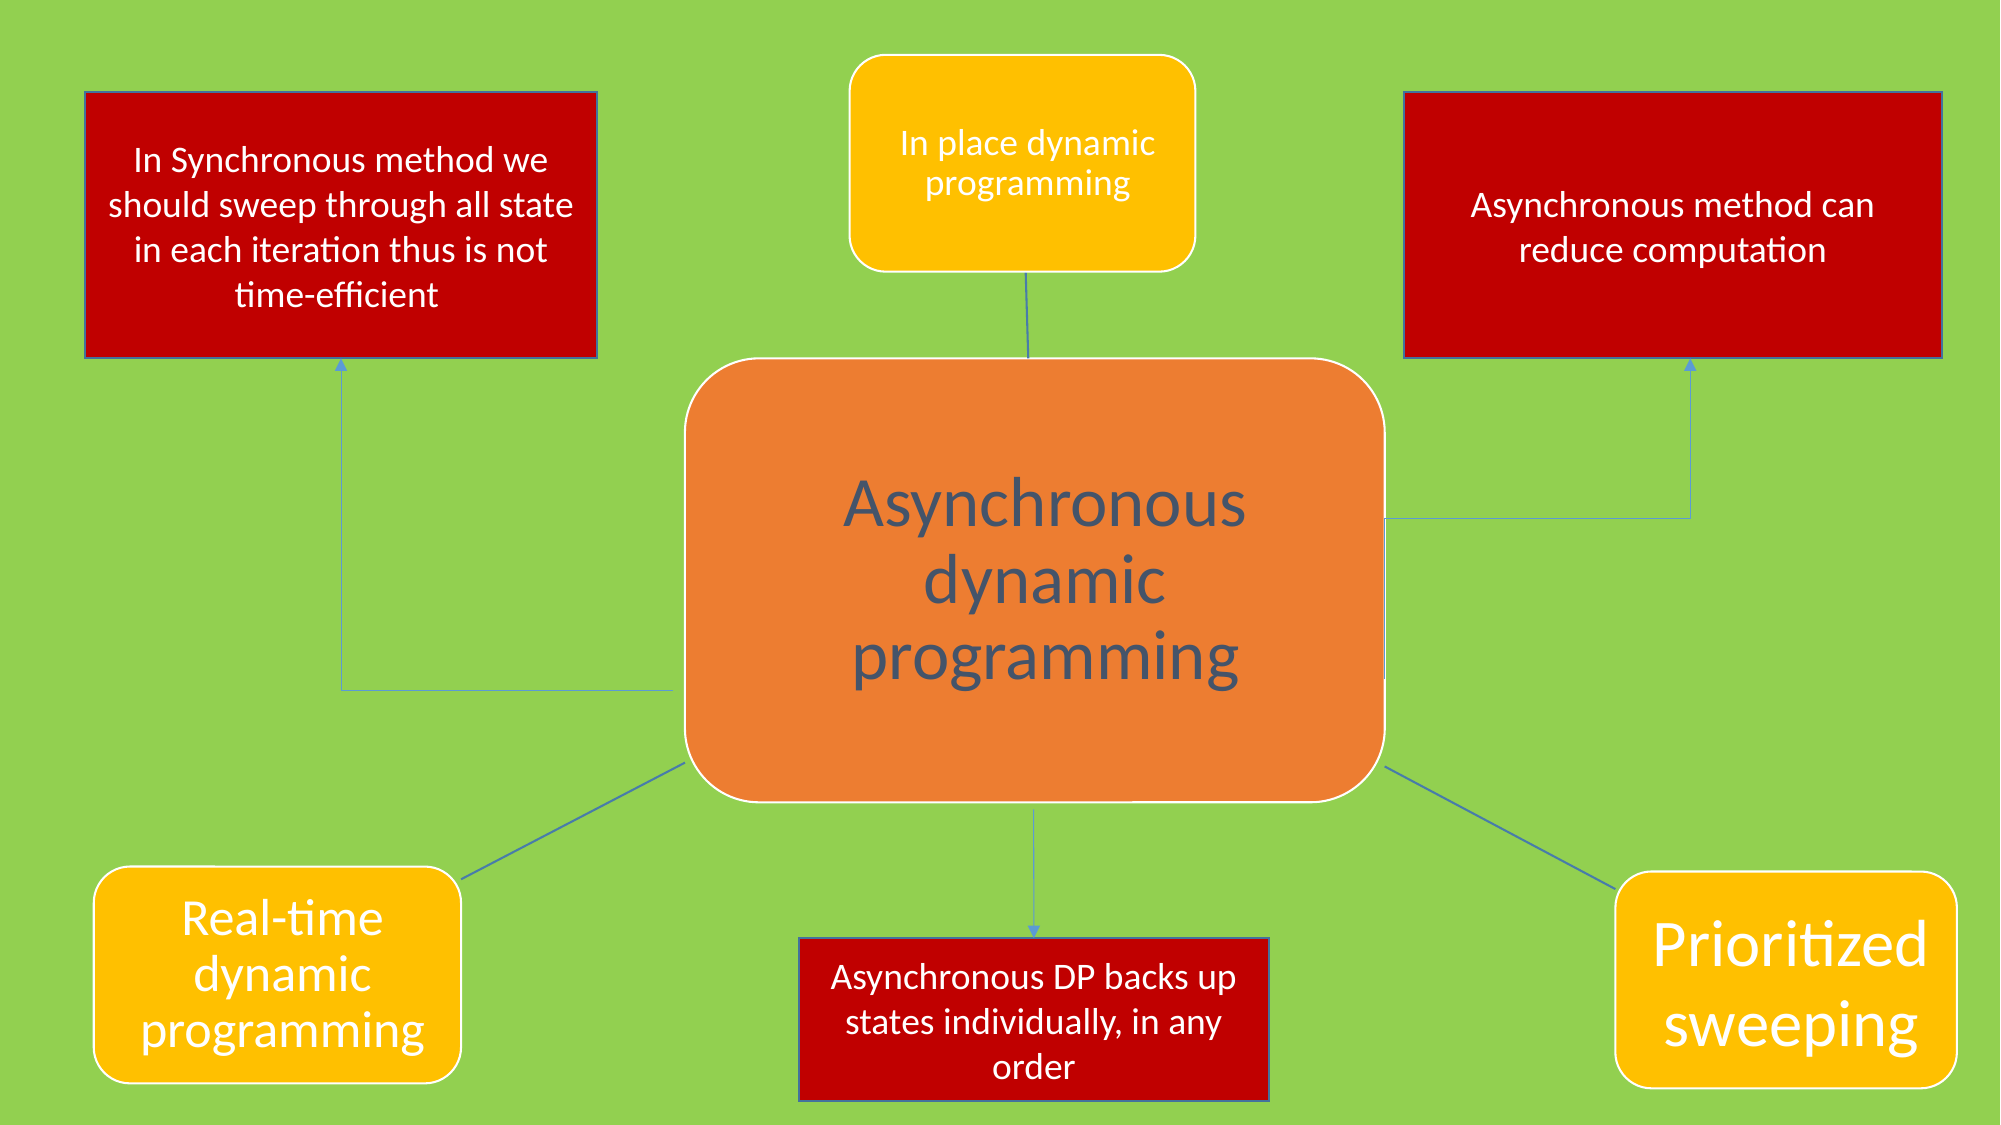

Asynchronous dynamic programming
In place dynamic programming
Prioritized sweeping
Real-time dynamic programming
In Synchronous method we should sweep through all state in each iteration thus is not time-efficient
Asynchronous method can reduce computation
Asynchronous DP backs up states individually, in any order